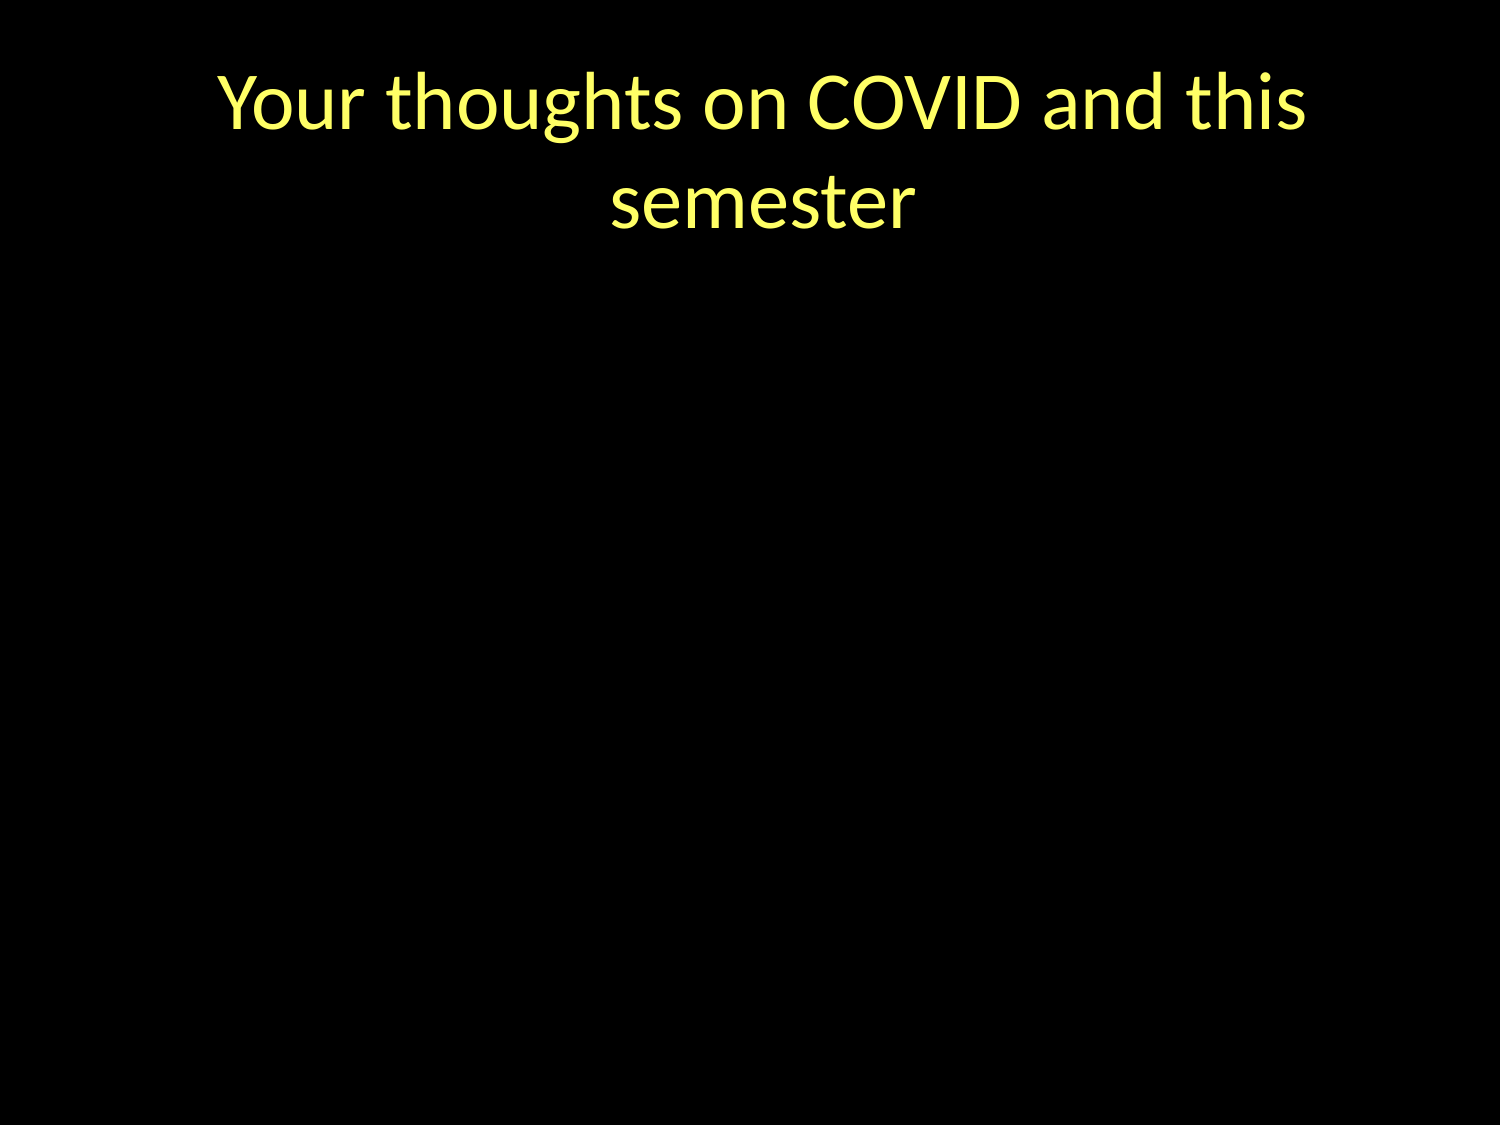

# Your thoughts on COVID and this semester
http://blog.forwardmapworks.com/